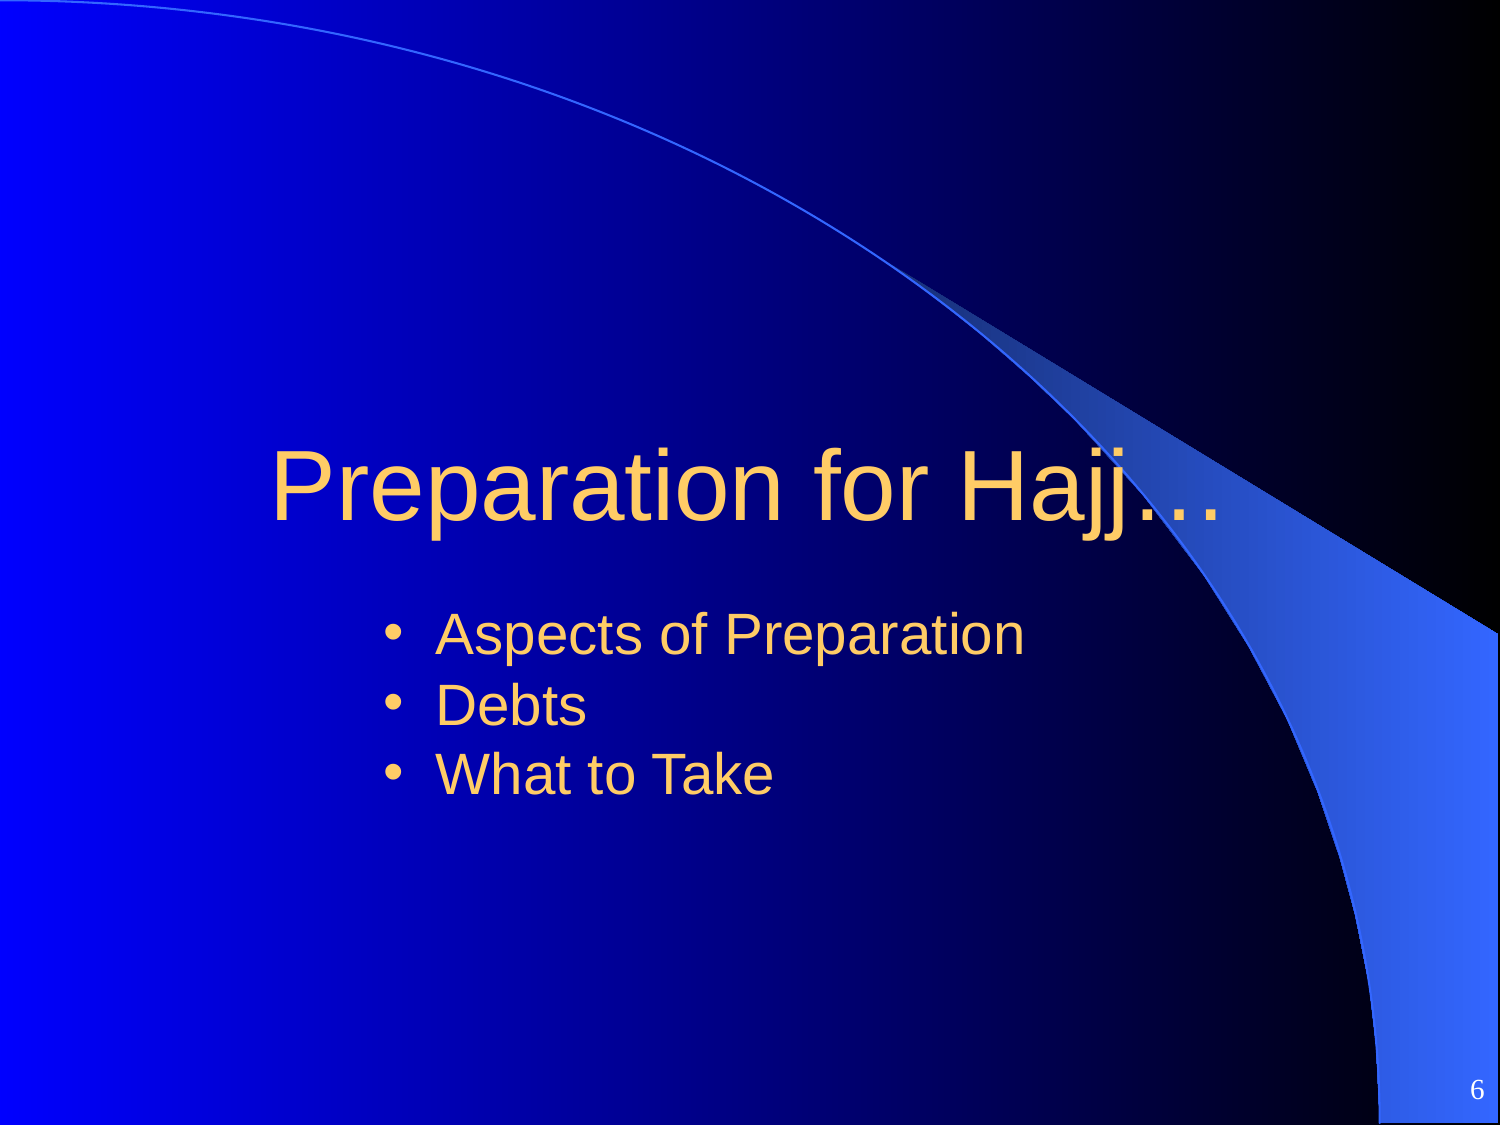

# Preparation for Hajj…
 Aspects of Preparation
 Debts
 What to Take
6